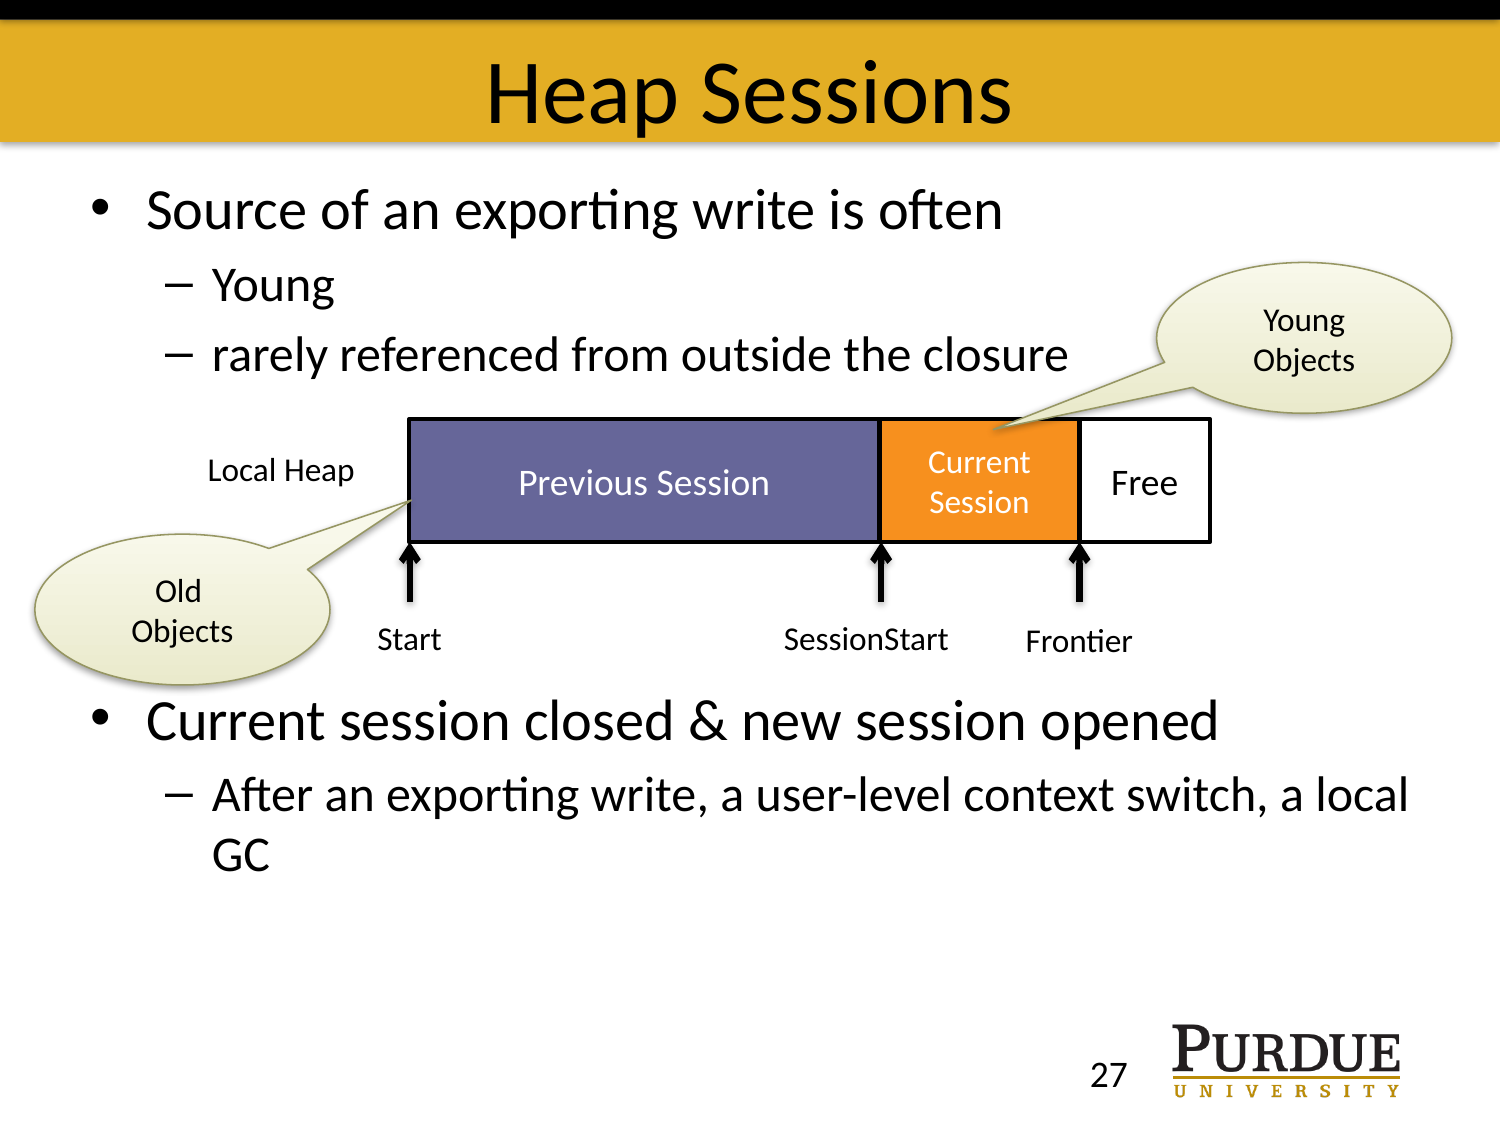

# Heap Sessions
Source of an exporting write is often
Young
rarely referenced from outside the closure
Young Objects
Previous Session
Current Session
Free
Local Heap
SessionStart
Frontier
Old
Objects
Start
Current session closed & new session opened
After an exporting write, a user-level context switch, a local GC
27